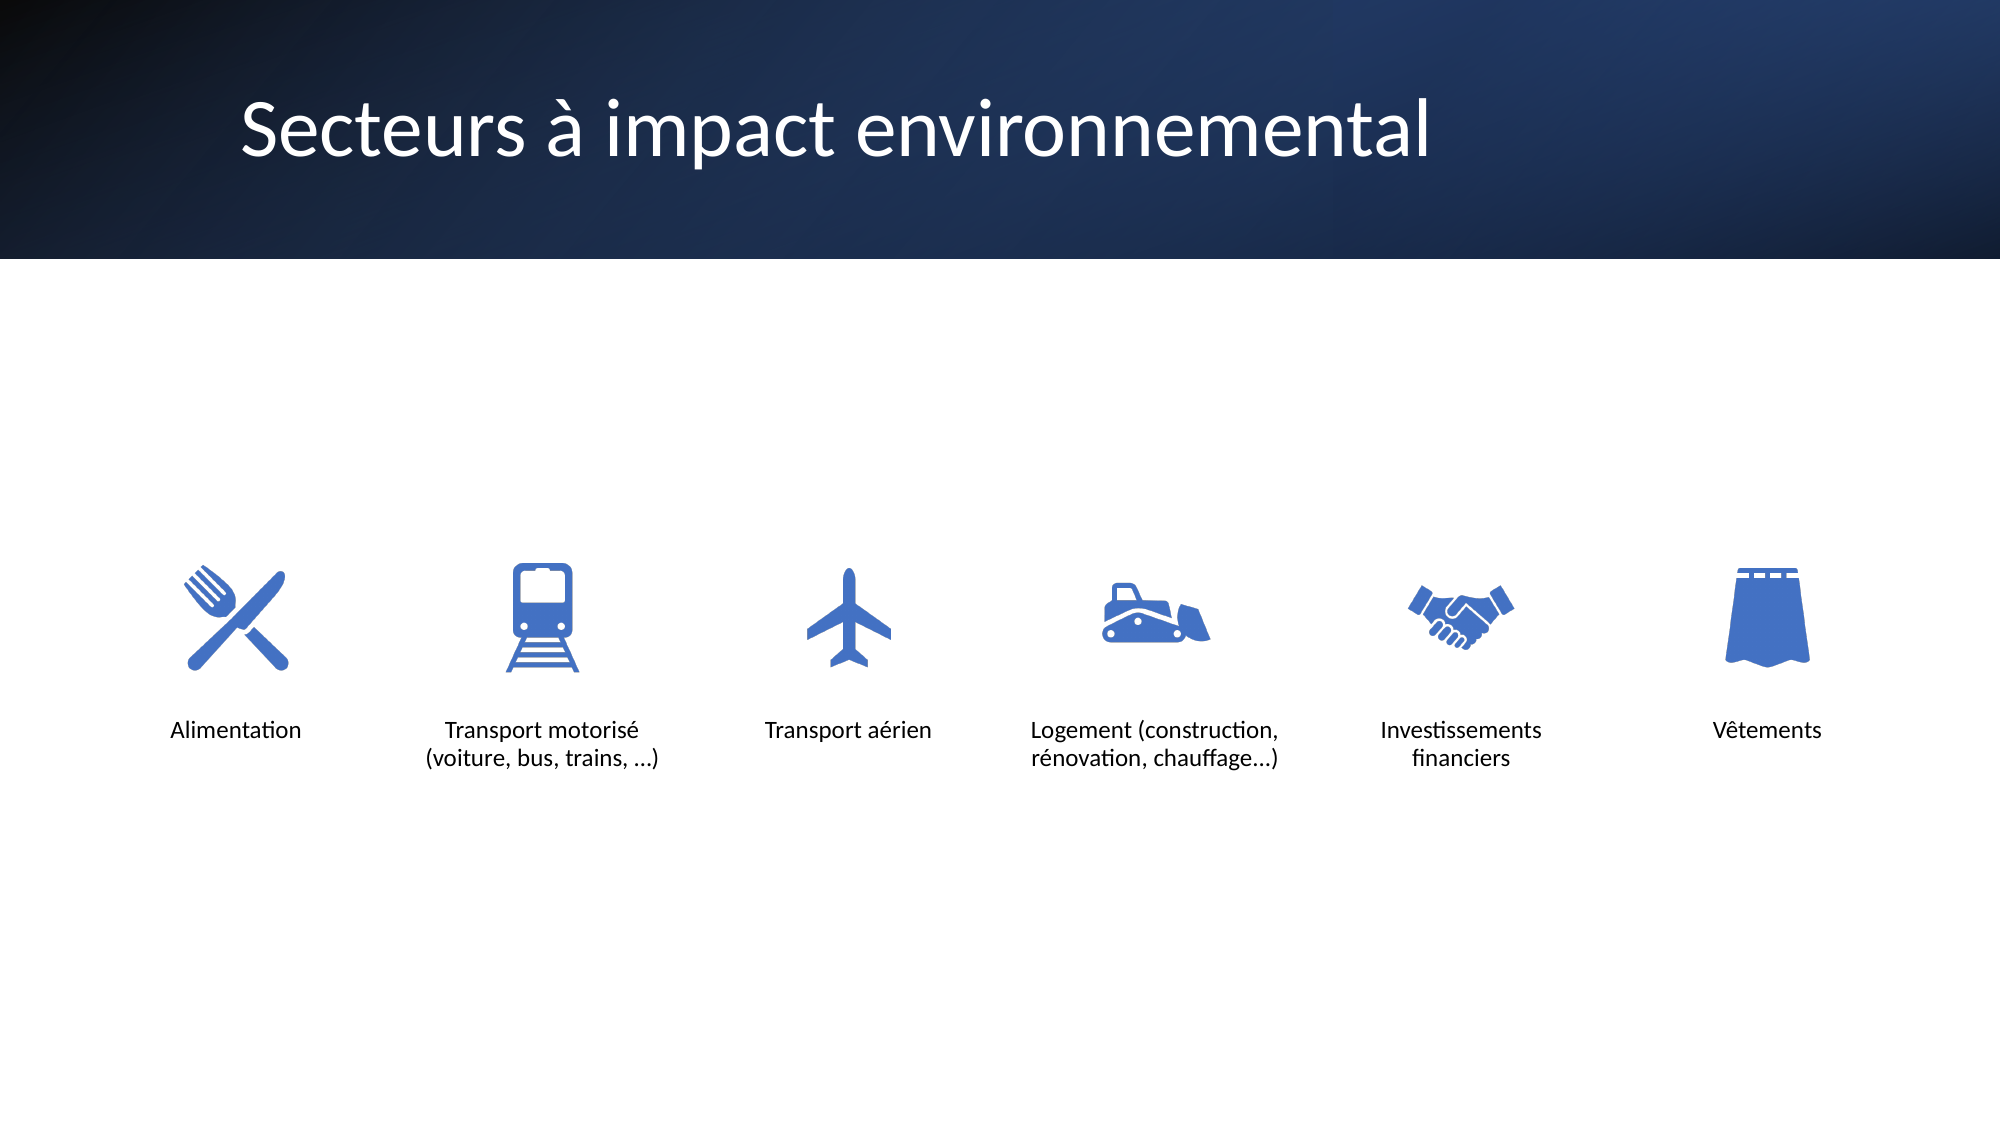

# Secteurs à impact environnemental
Alimentation
Transport motorisé (voiture, bus, trains, …)
Transport aérien
Logement (construction, rénovation, chauffage...)
Investissements financiers
Vêtements